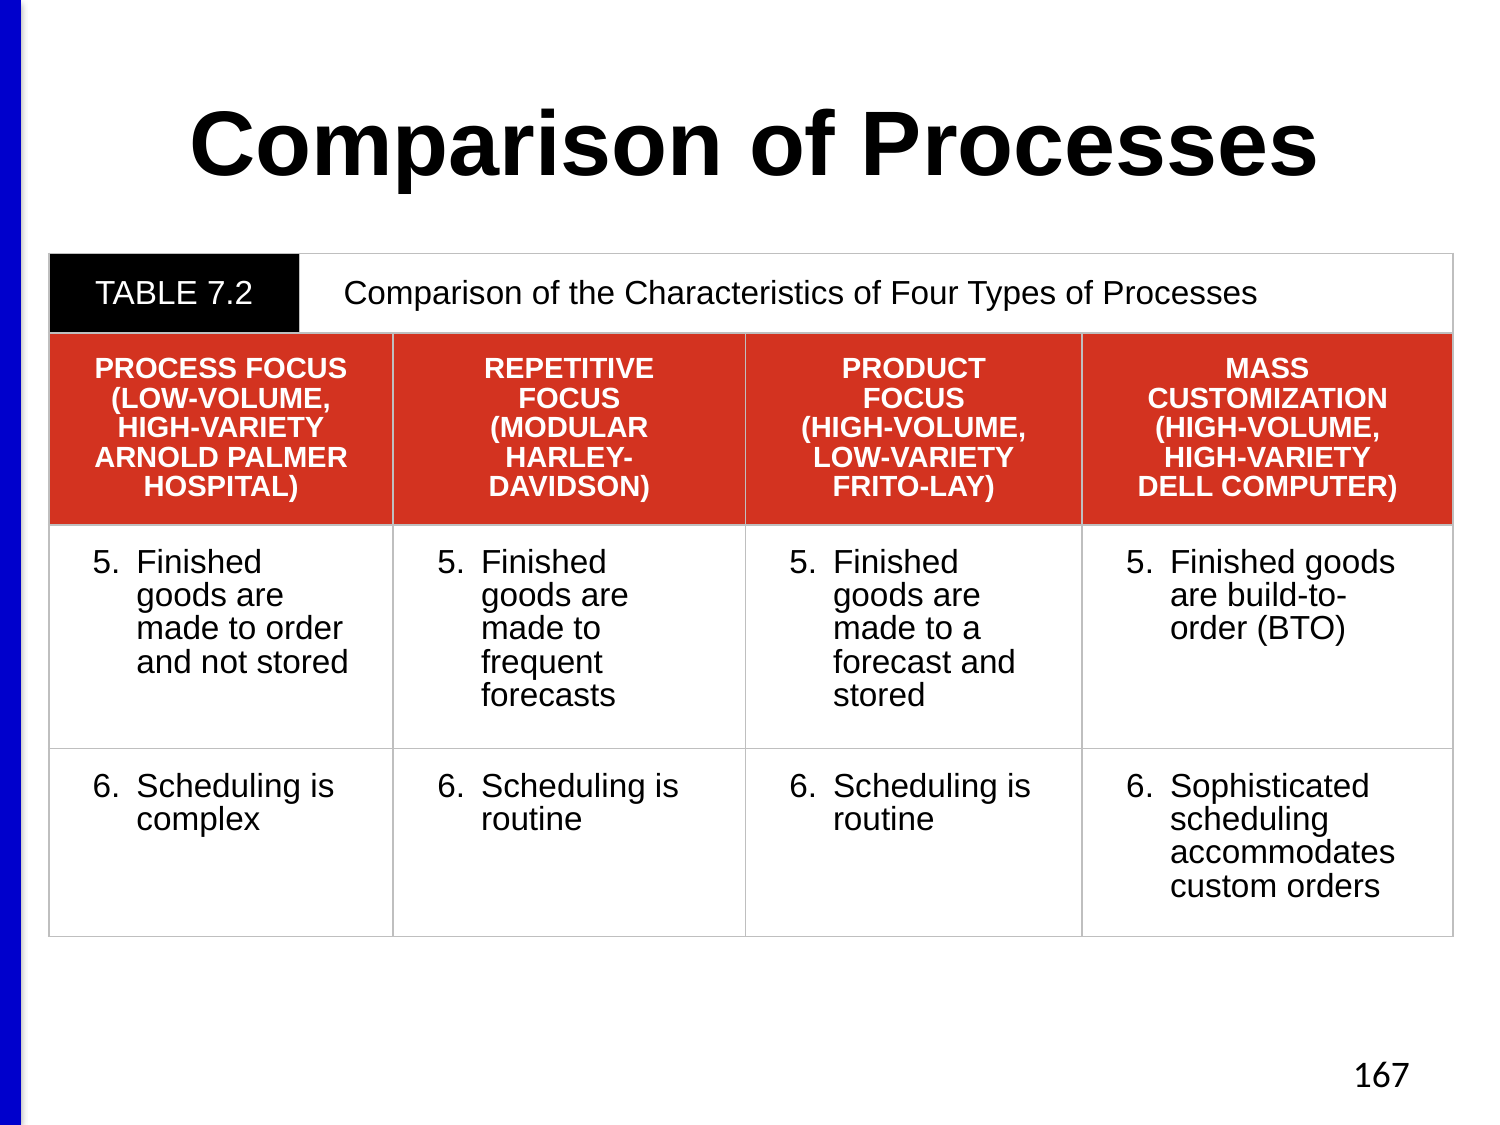

# Comparison of Processes
| TABLE 7.2 | Comparison of the Characteristics of Four Types of Processes |  |  |  |
| --- | --- | --- | --- | --- |
| PROCESS FOCUS (LOW-VOLUME, HIGH-VARIETY ARNOLD PALMER HOSPITAL) |  | REPETITIVE FOCUS (MODULAR HARLEY-DAVIDSON) | PRODUCT FOCUS (HIGH-VOLUME, LOW-VARIETY FRITO-LAY) | MASS CUSTOMIZATION (HIGH-VOLUME, HIGH-VARIETY DELL COMPUTER) |
| Finished goods are made to order and not stored |  | Finished goods are made to frequent forecasts | Finished goods are made to a forecast and stored | Finished goods are build-to-order (BTO) |
| Scheduling is complex |  | Scheduling is routine | Scheduling is routine | Sophisticated scheduling accommodates custom orders |
167